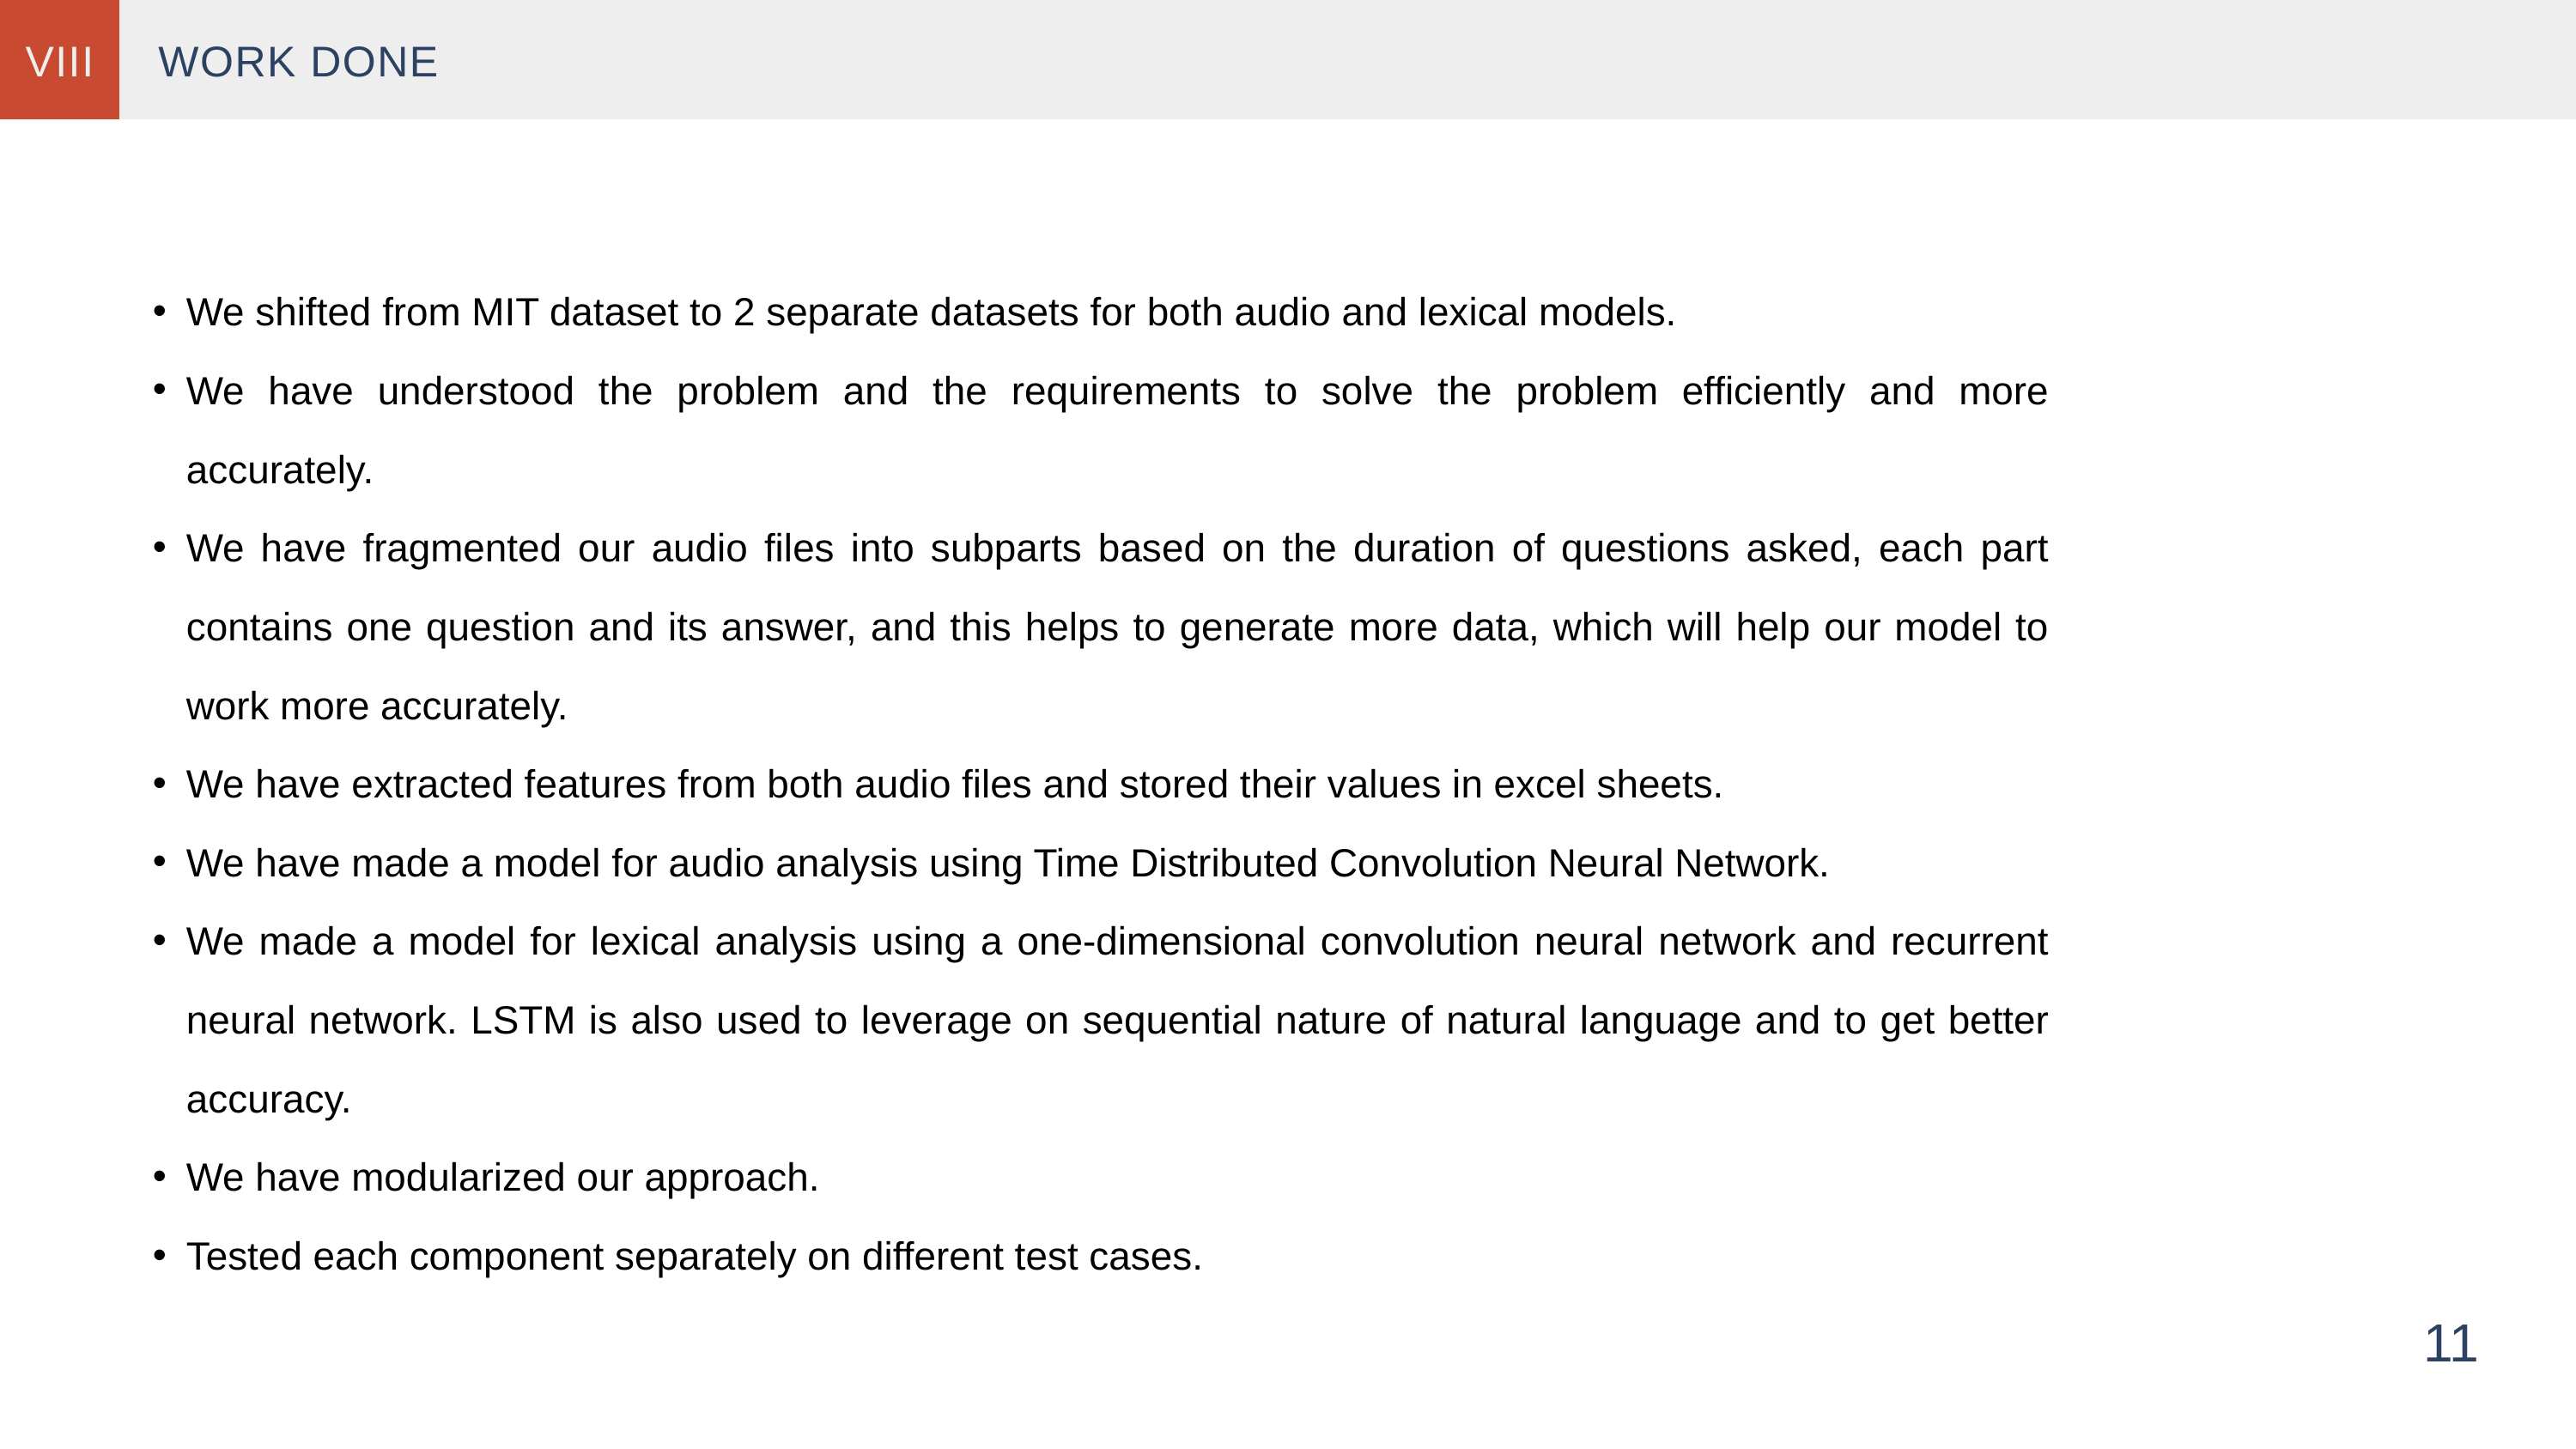

VIII
WORK DONE
We shifted from MIT dataset to 2 separate datasets for both audio and lexical models.
We have understood the problem and the requirements to solve the problem efficiently and more accurately.
We have fragmented our audio files into subparts based on the duration of questions asked, each part contains one question and its answer, and this helps to generate more data, which will help our model to work more accurately.
We have extracted features from both audio files and stored their values in excel sheets.
We have made a model for audio analysis using Time Distributed Convolution Neural Network.
We made a model for lexical analysis using a one-dimensional convolution neural network and recurrent neural network. LSTM is also used to leverage on sequential nature of natural language and to get better accuracy.
We have modularized our approach.
Tested each component separately on different test cases.
11